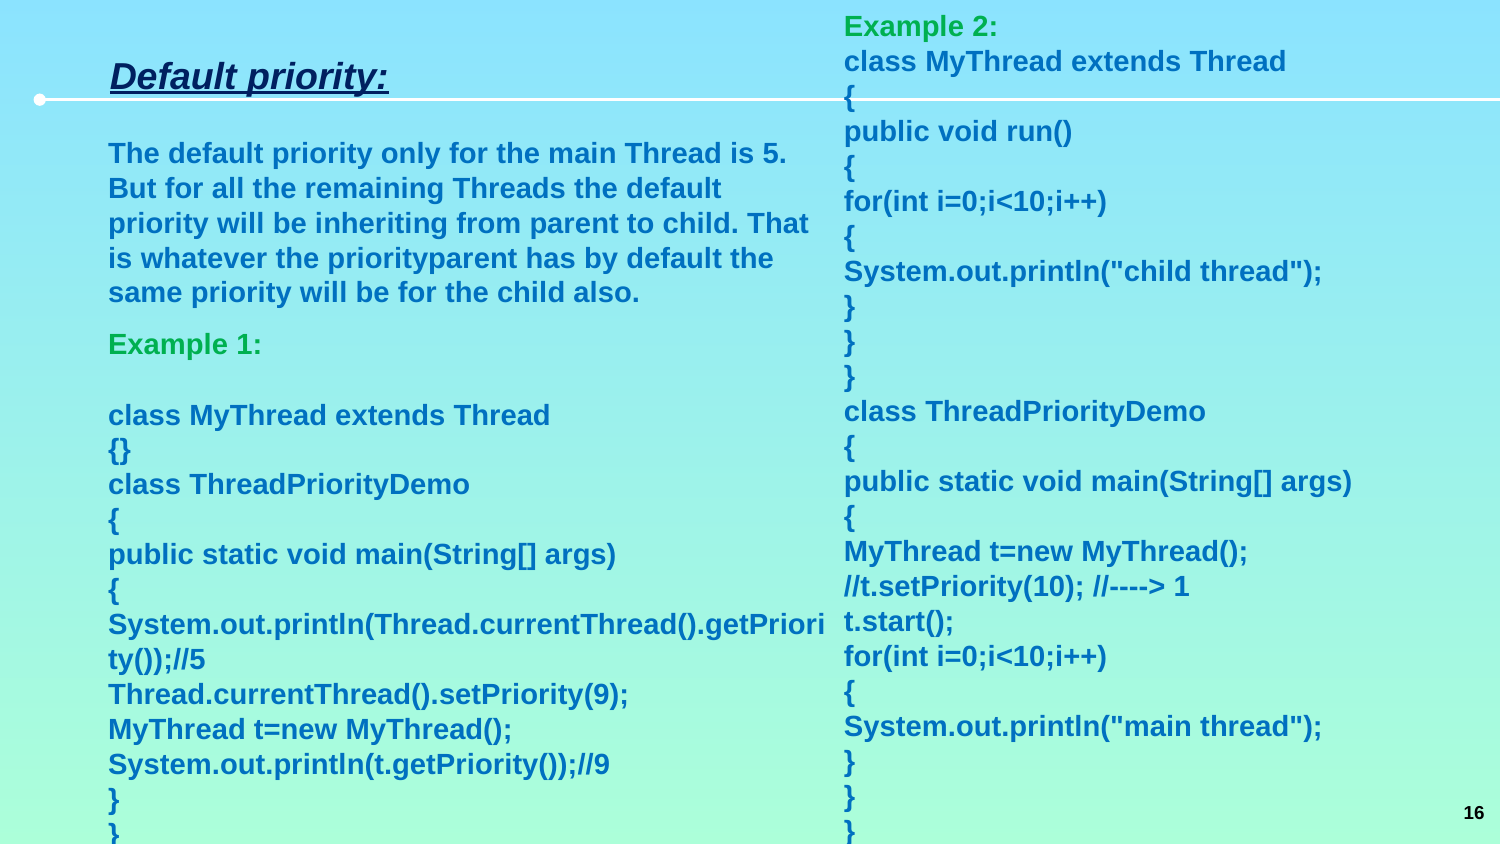

Example 2:
class MyThread extends Thread
{
public void run()
{
for(int i=0;i<10;i++)
{
System.out.println("child thread");
}
}
}
class ThreadPriorityDemo
{
public static void main(String[] args)
{
MyThread t=new MyThread();
//t.setPriority(10); //----> 1
t.start();
for(int i=0;i<10;i++)
{
System.out.println("main thread");
}
}
}
Default priority:
The default priority only for the main Thread is 5. But for all the remaining Threads the default priority will be inheriting from parent to child. That is whatever the priorityparent has by default the same priority will be for the child also.
Example 1:

class MyThread extends Thread
{}
class ThreadPriorityDemo
{
public static void main(String[] args)
{
System.out.println(Thread.currentThread().getPriority());//5
Thread.currentThread().setPriority(9);
MyThread t=new MyThread();
System.out.println(t.getPriority());//9
}
}
16